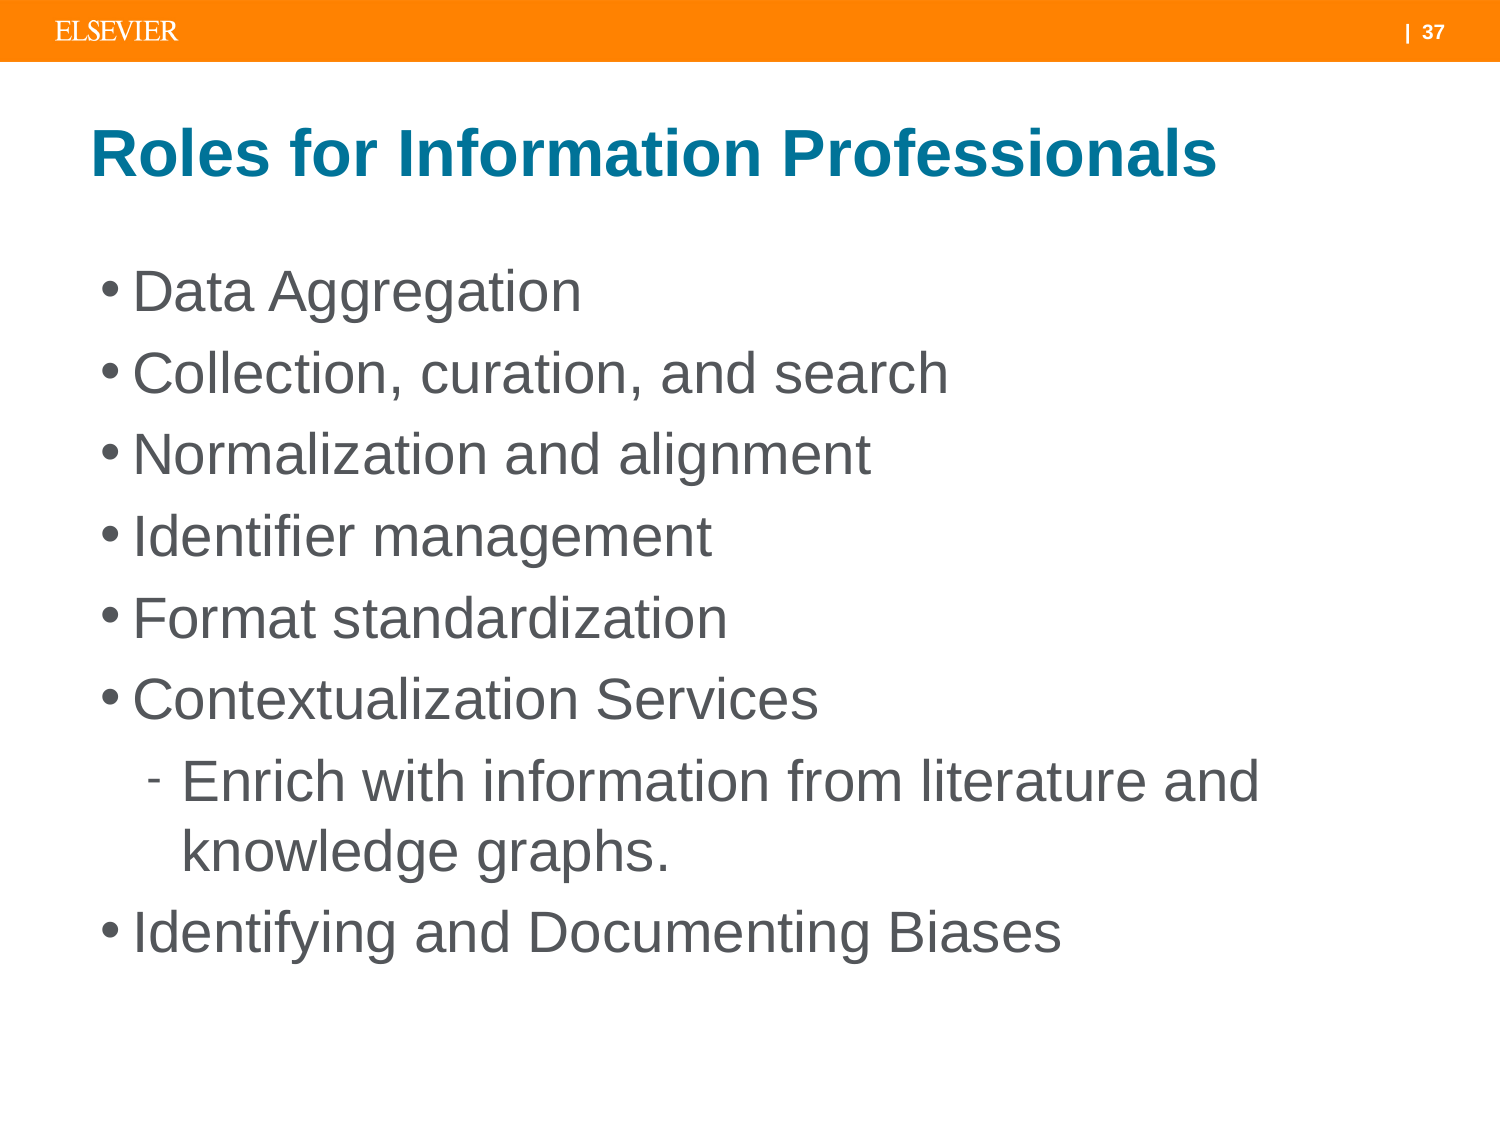

# Roles for Information Professionals
Data Aggregation
Collection, curation, and search
Normalization and alignment
Identifier management
Format standardization
Contextualization Services
Enrich with information from literature and knowledge graphs.
Identifying and Documenting Biases